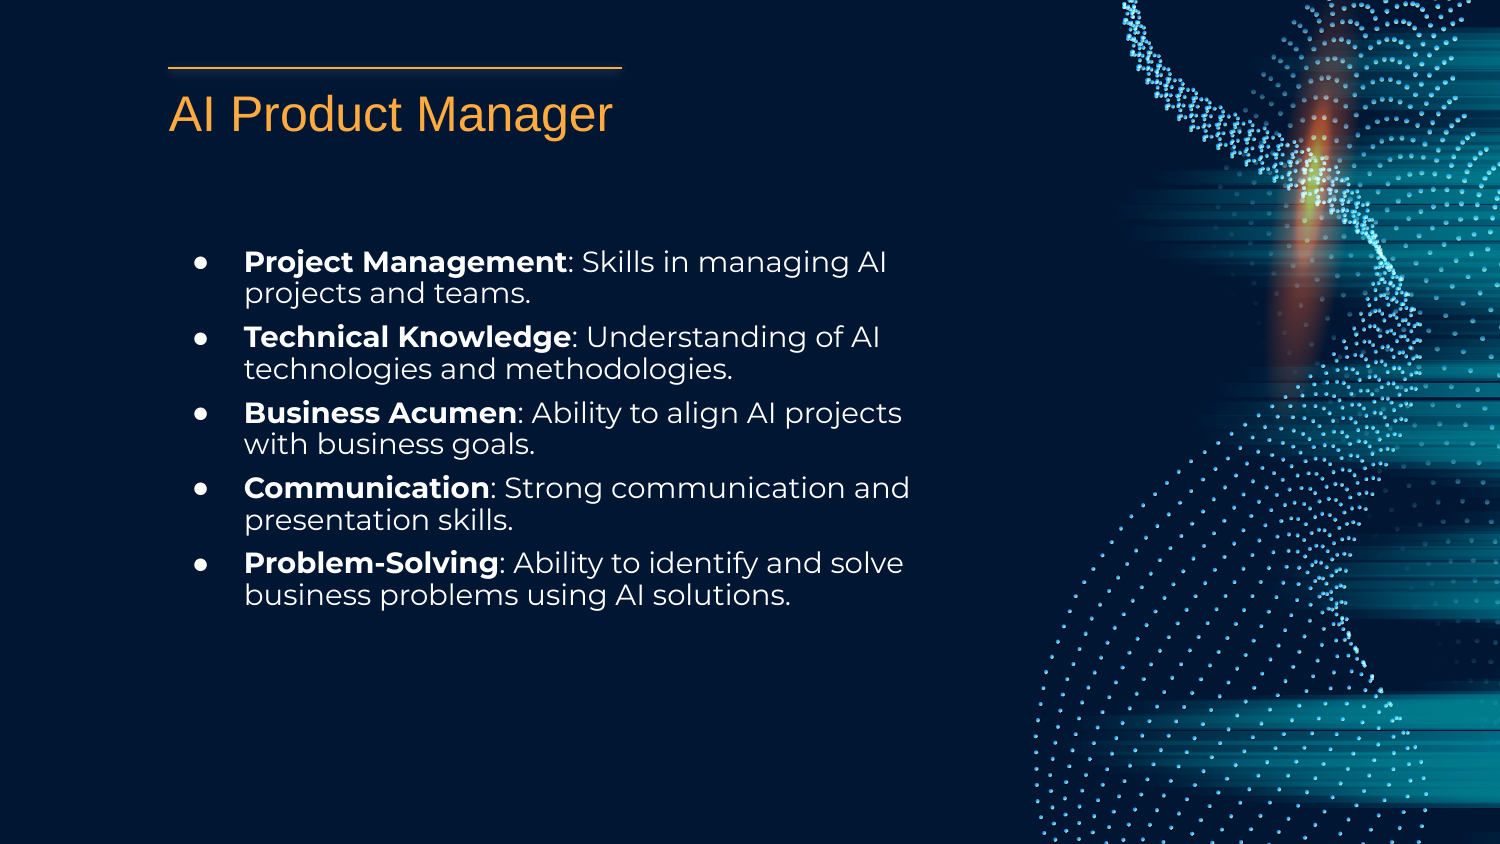

# AI Product Manager
Project Management: Skills in managing AI projects and teams.
Technical Knowledge: Understanding of AI technologies and methodologies.
Business Acumen: Ability to align AI projects with business goals.
Communication: Strong communication and presentation skills.
Problem-Solving: Ability to identify and solve business problems using AI solutions.